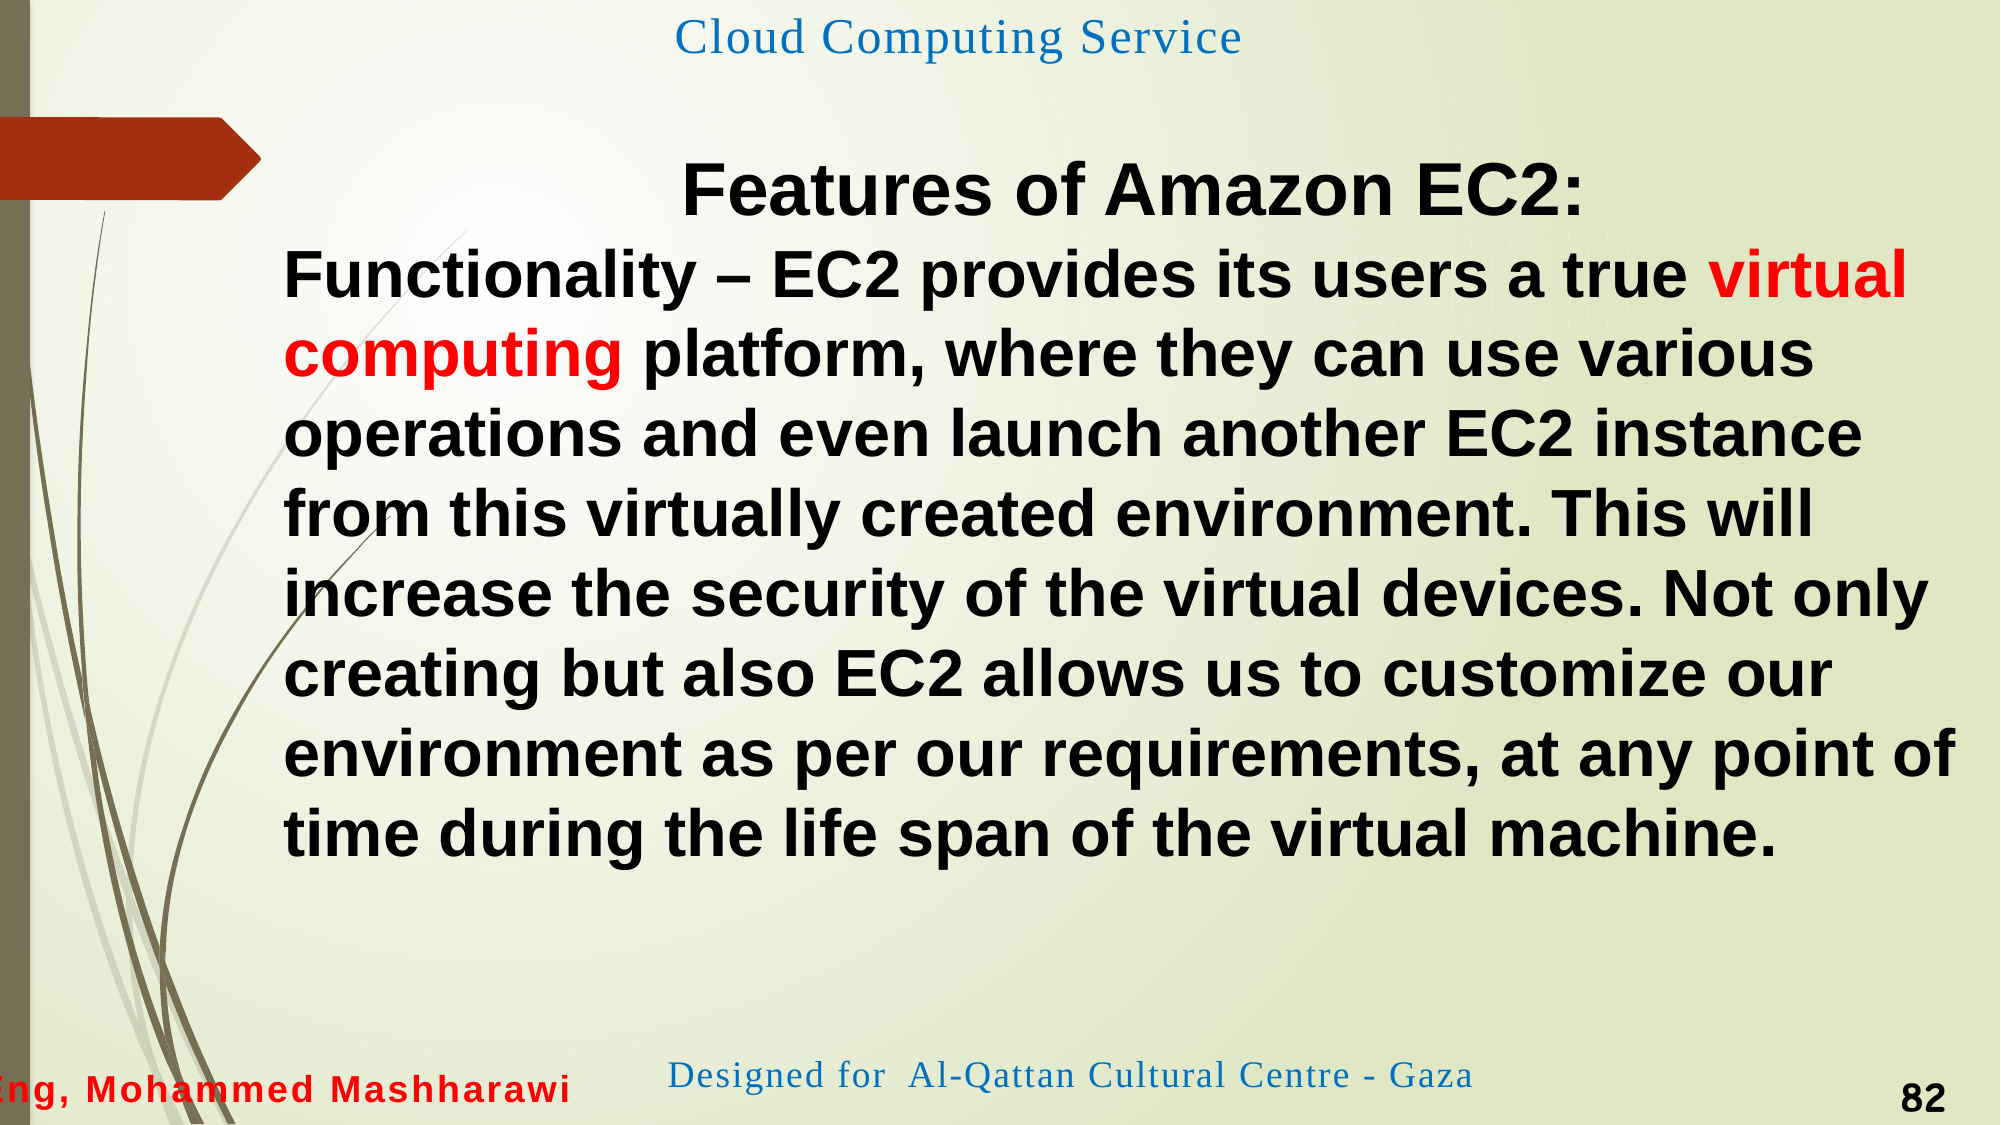

Features of Amazon EC2:
Functionality – EC2 provides its users a true virtual computing platform, where they can use various operations and even launch another EC2 instance from this virtually created environment. This will increase the security of the virtual devices. Not only creating but also EC2 allows us to customize our environment as per our requirements, at any point of time during the life span of the virtual machine.